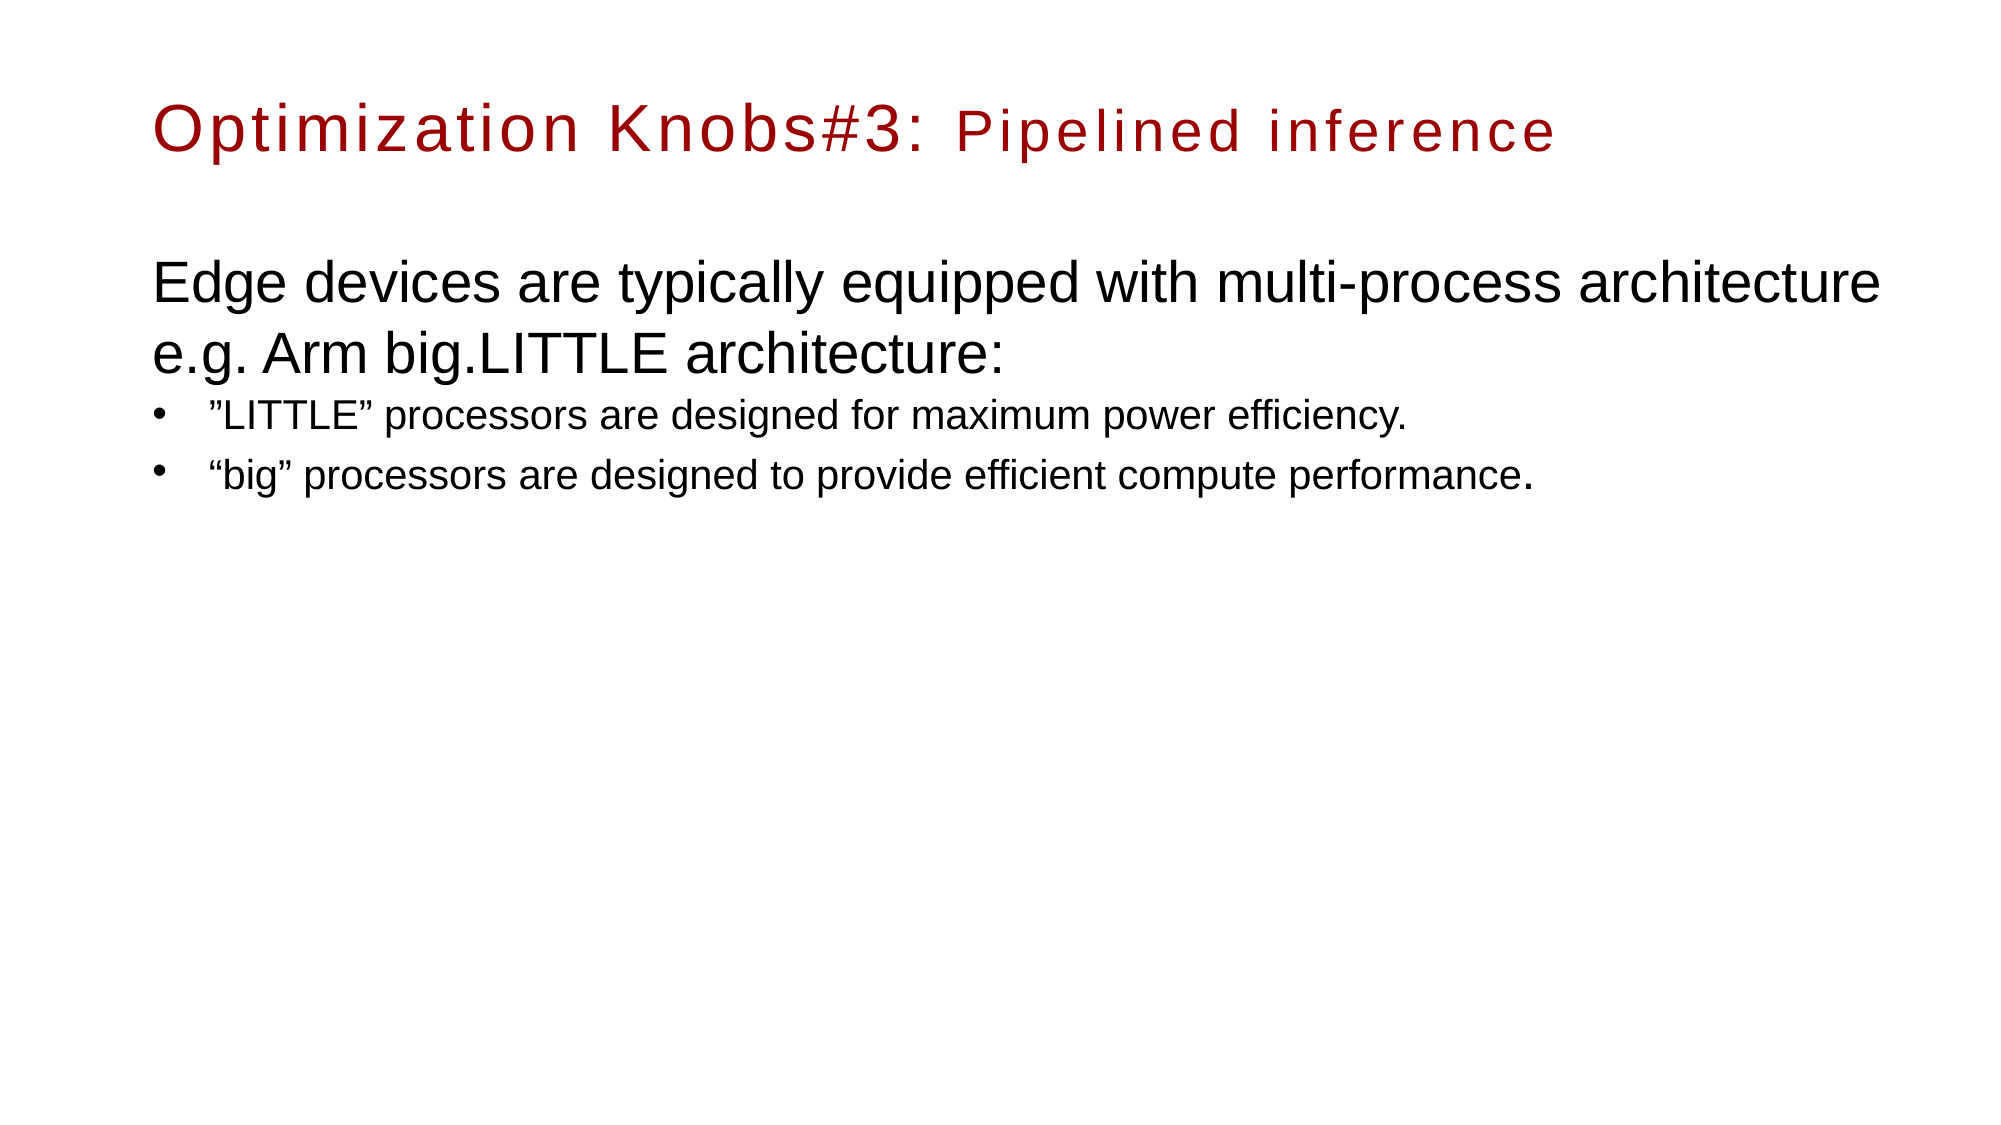

# Optimization Knobs#3: Pipelined inference
Edge devices are typically equipped with multi-process architecture
e.g. Arm big.LITTLE architecture:
”LITTLE” processors are designed for maximum power efficiency.
“big” processors are designed to provide efficient compute performance.